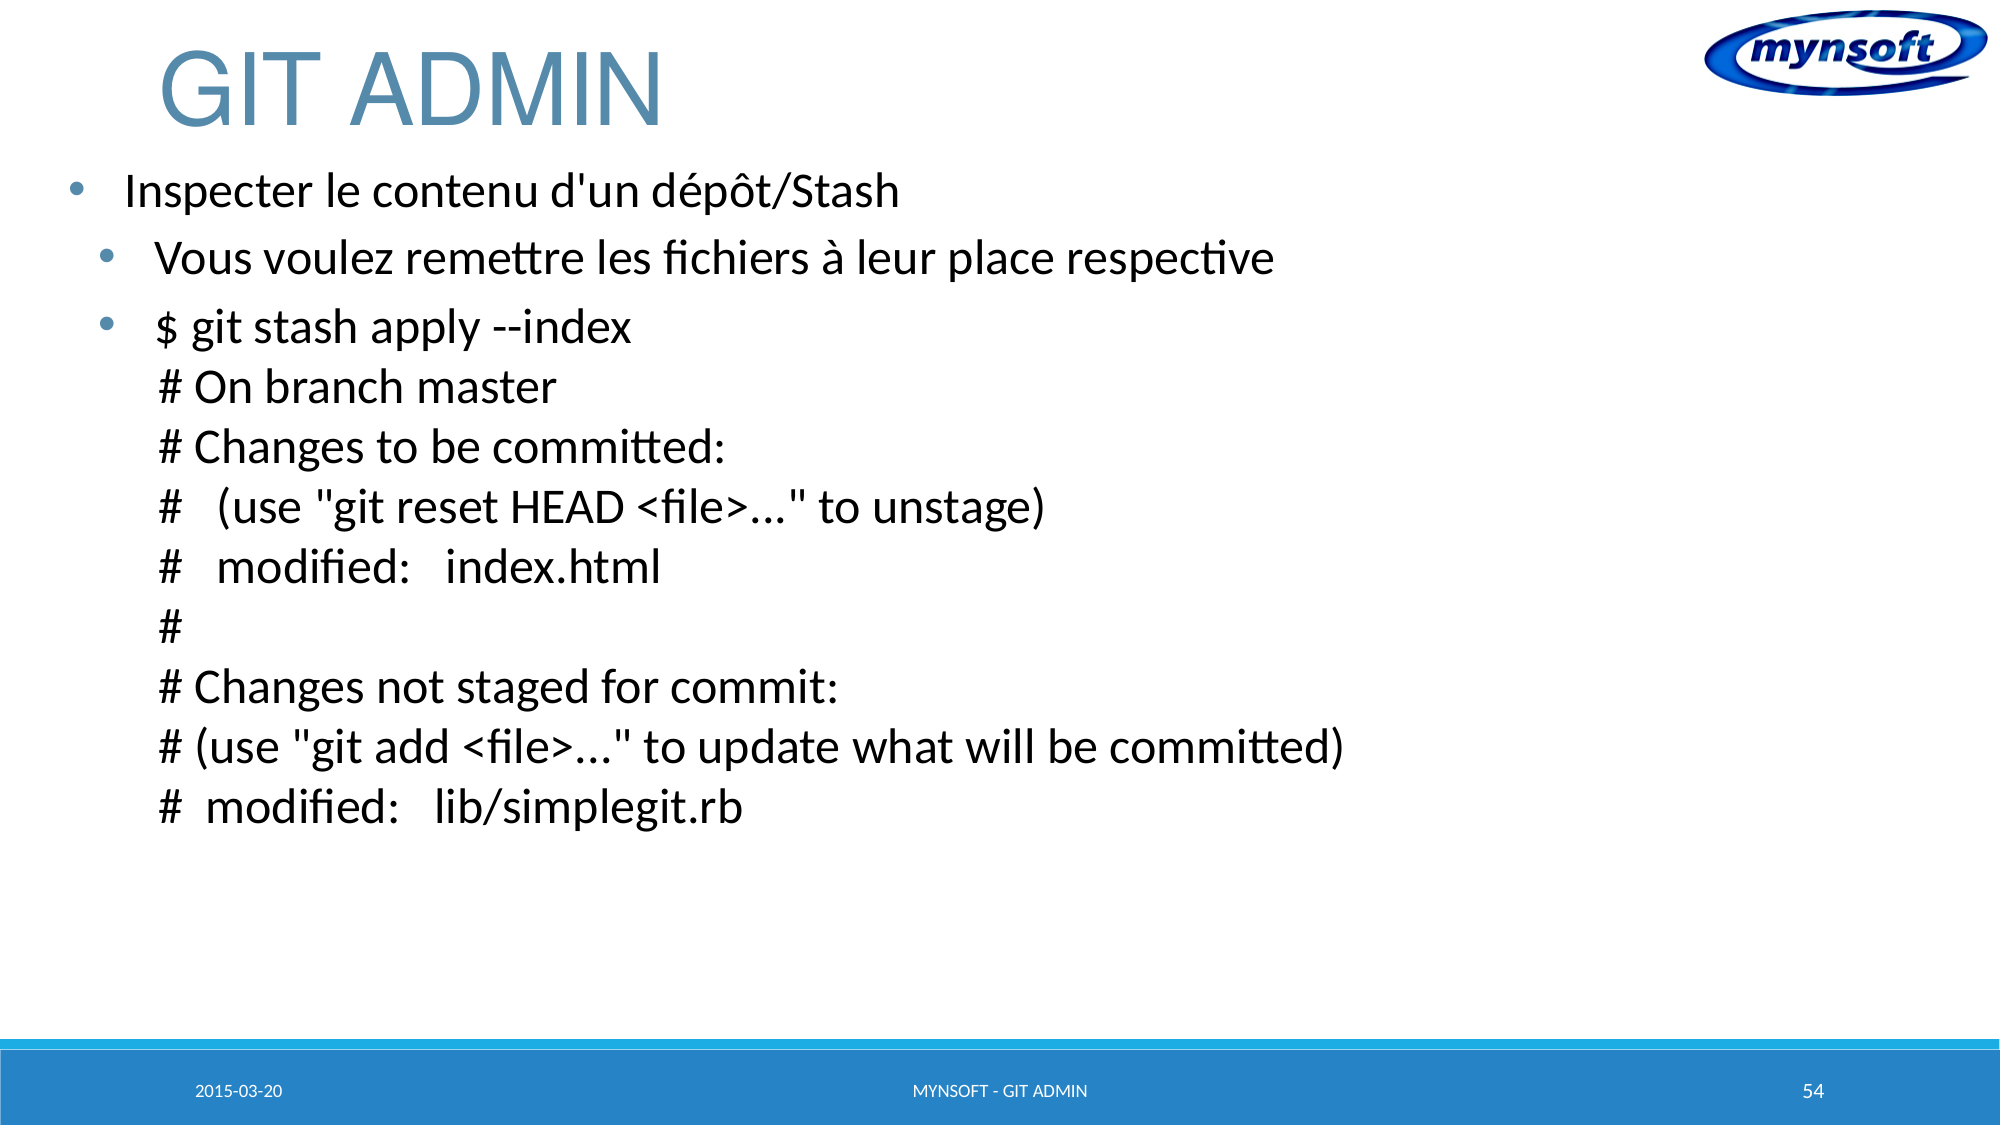

# GIT ADMIN
Inspecter le contenu d'un dépôt/Stash
Vous voulez remettre les fichiers à leur place respective
$ git stash apply --index
# On branch master
# Changes to be committed:
#   (use "git reset HEAD <file>..." to unstage)
#   modified:   index.html
#
# Changes not staged for commit:
# (use "git add <file>..." to update what will be committed)
#  modified:   lib/simplegit.rb

2015-03-20
MYNSOFT - GIT ADMIN
54